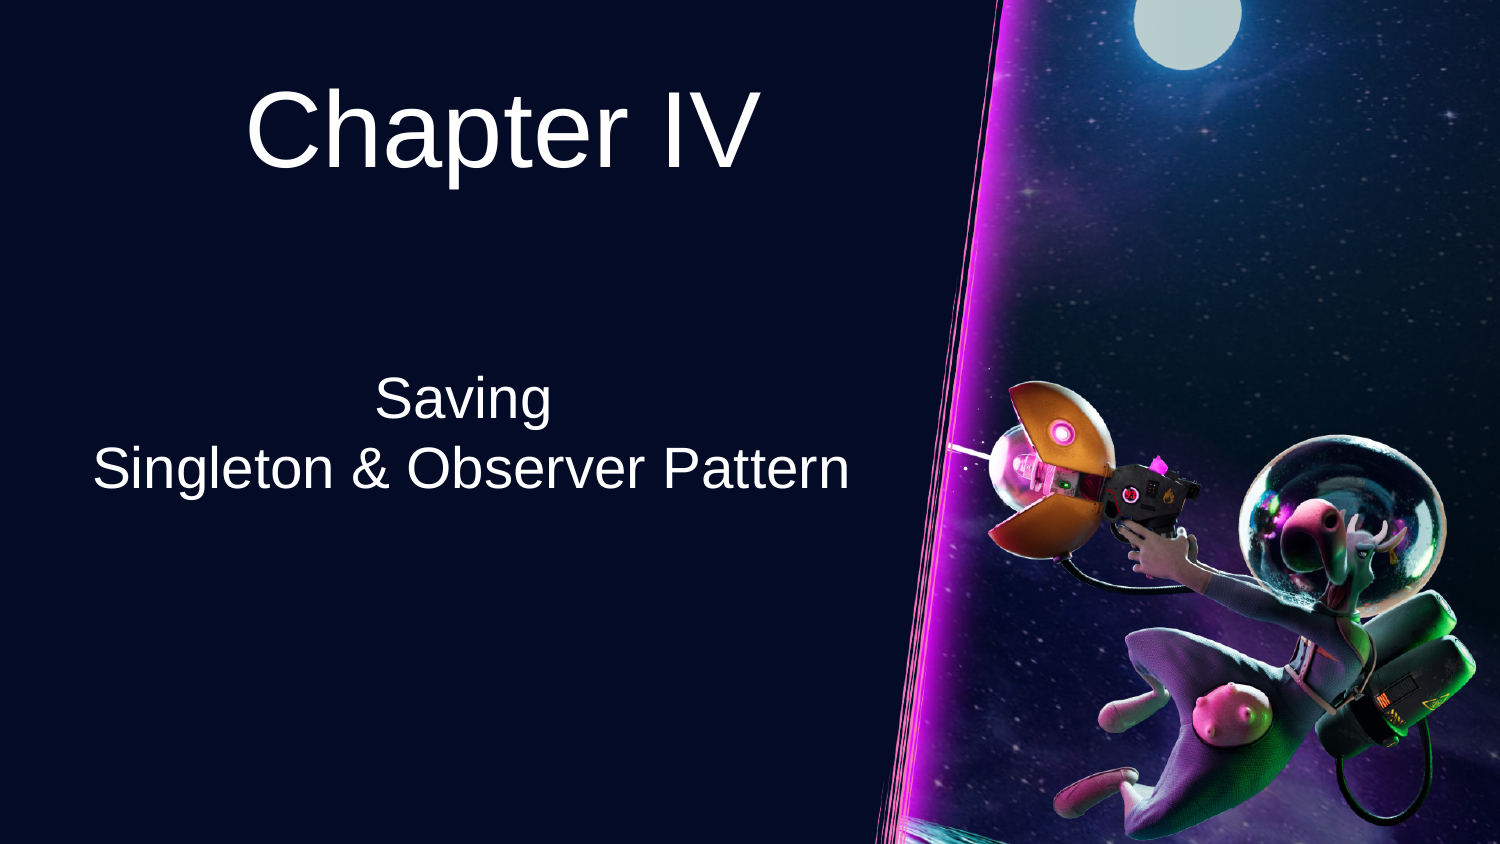

# Chapter IV
Saving
 Singleton & Observer Pattern